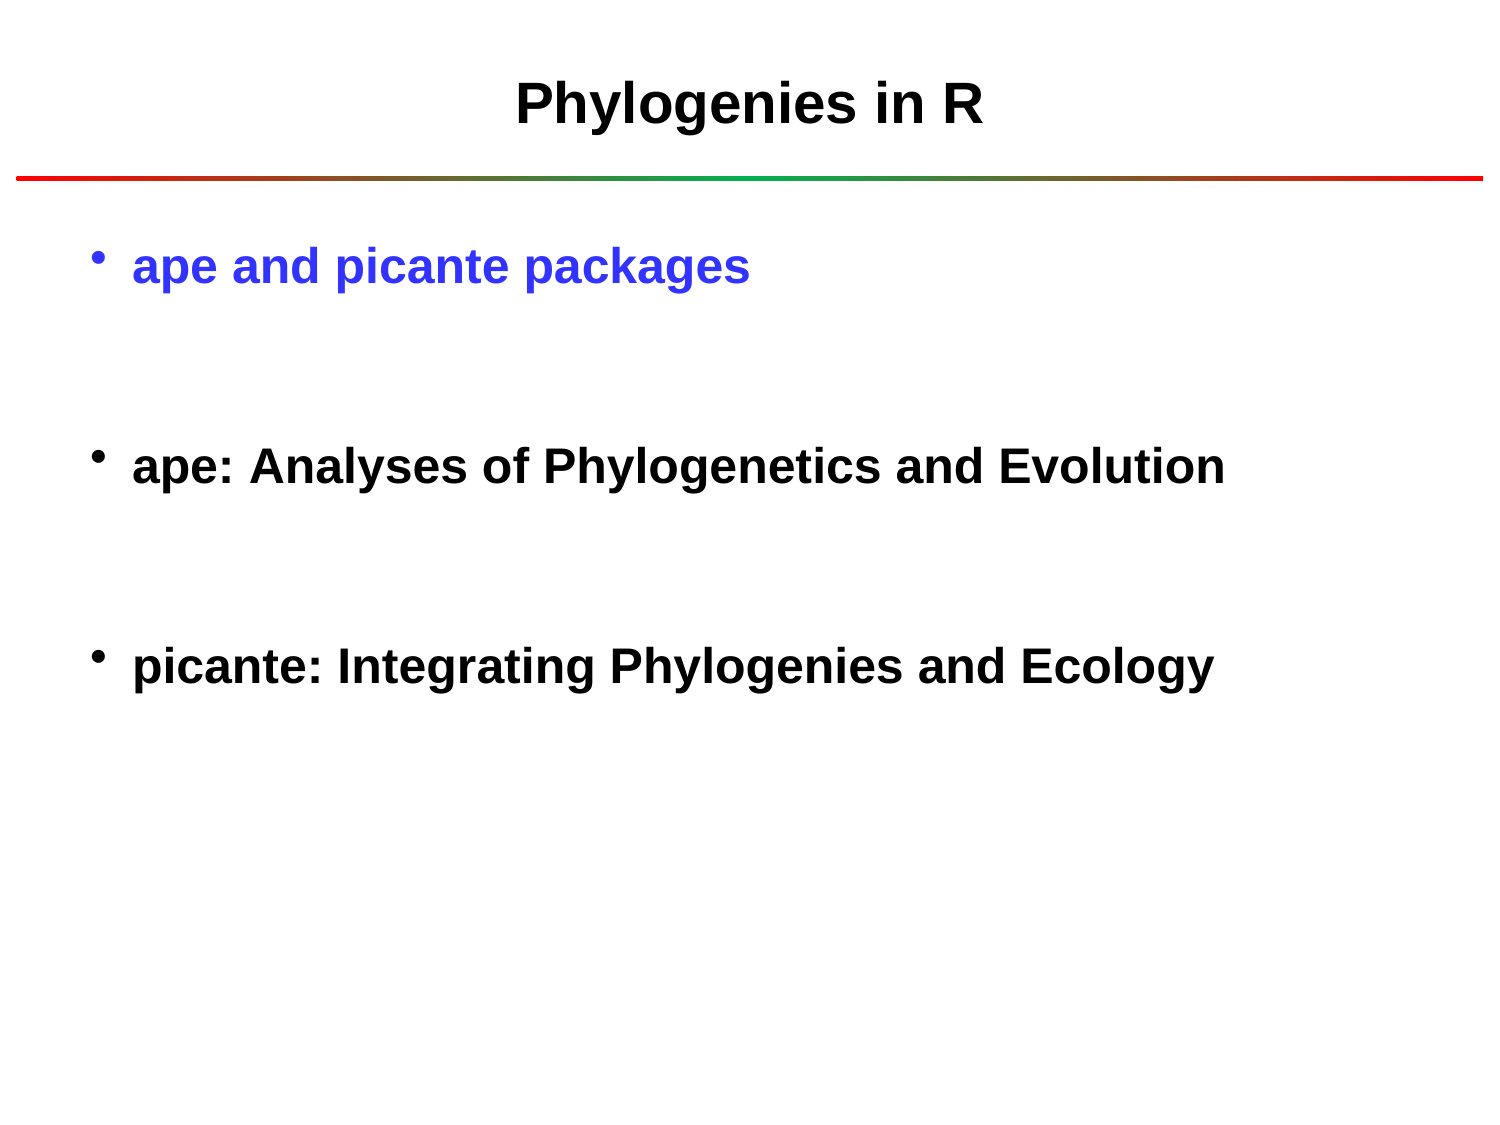

# Phylogenies in R
ape and picante packages

ape: Analyses of Phylogenetics and Evolution

picante: Integrating Phylogenies and Ecology